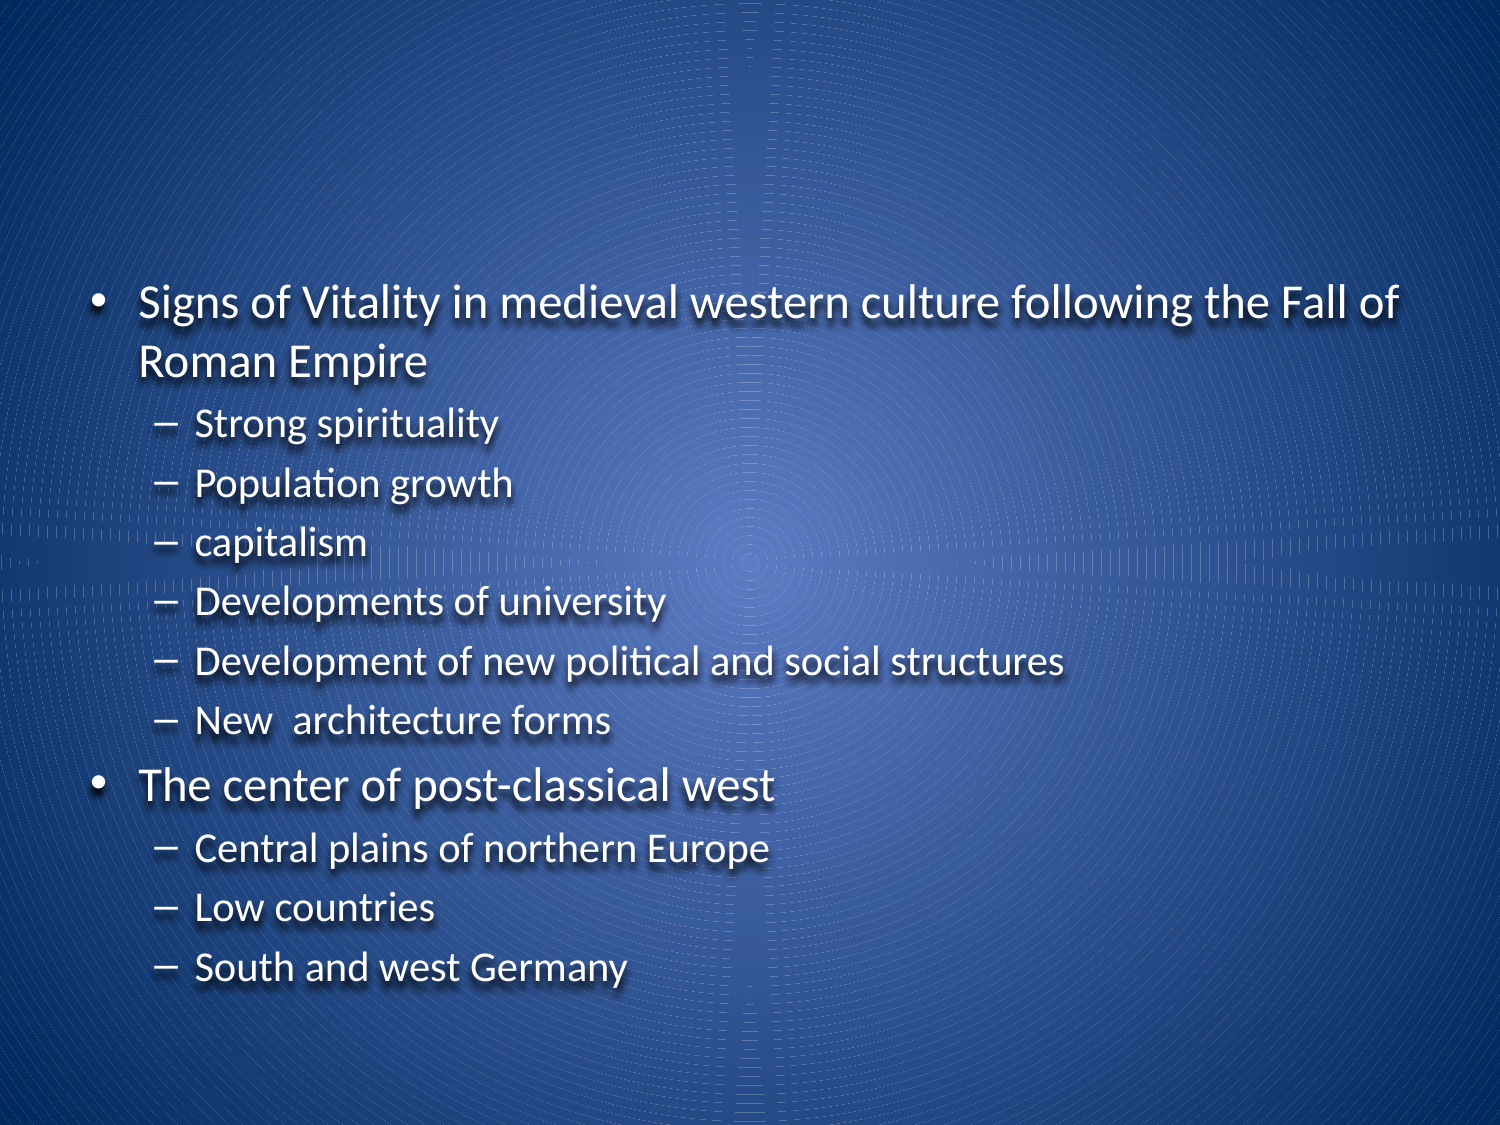

#
Signs of Vitality in medieval western culture following the Fall of Roman Empire
Strong spirituality
Population growth
capitalism
Developments of university
Development of new political and social structures
New  architecture forms
The center of post-classical west
Central plains of northern Europe
Low countries
South and west Germany